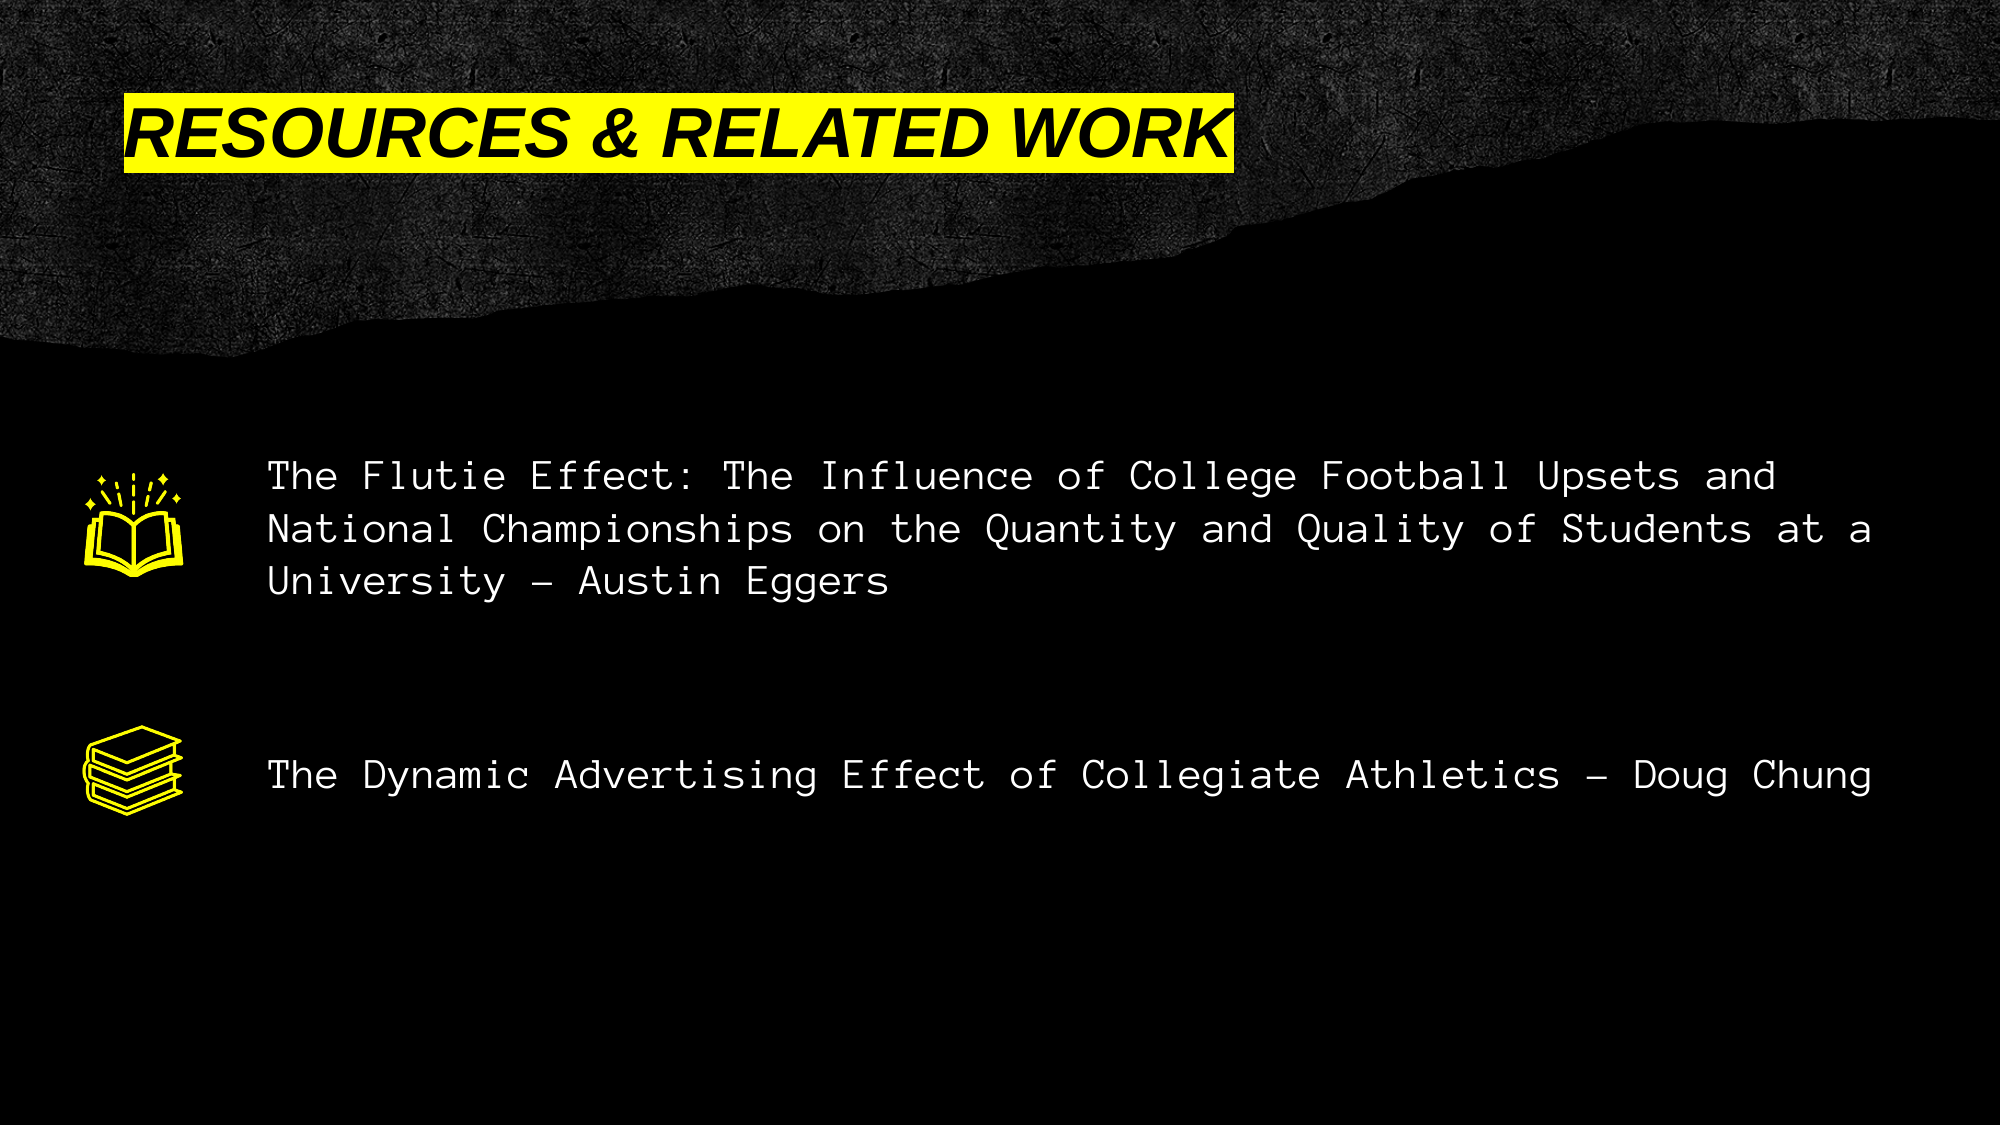

# RESOURCES & RELATED WORK
The Flutie Effect: The Influence of College Football Upsets and National Championships on the Quantity and Quality of Students at a University – Austin Eggers
The Dynamic Advertising Effect of Collegiate Athletics – Doug Chung